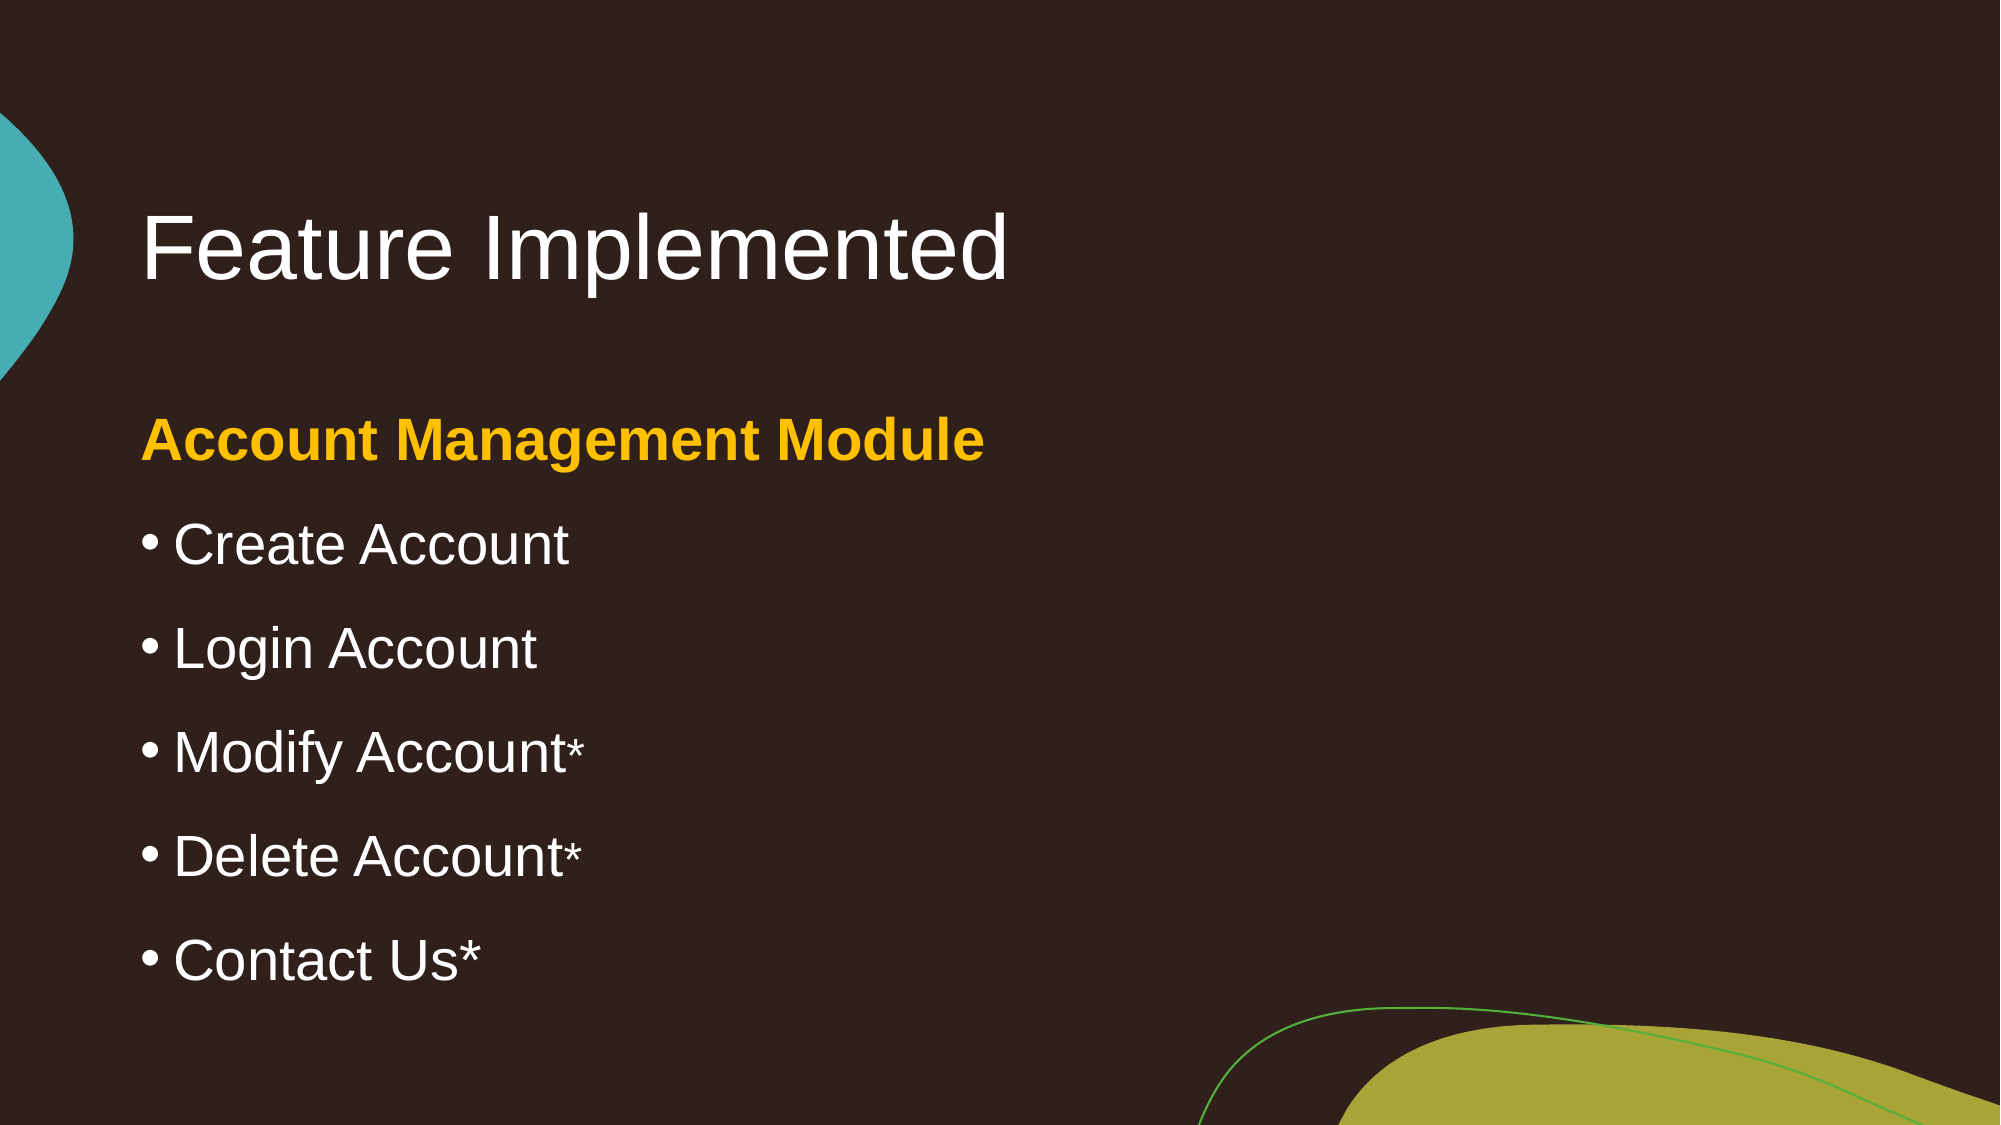

# Feature Implemented
Account Management Module
Create Account
Login Account
Modify Account*
Delete Account*
Contact Us*